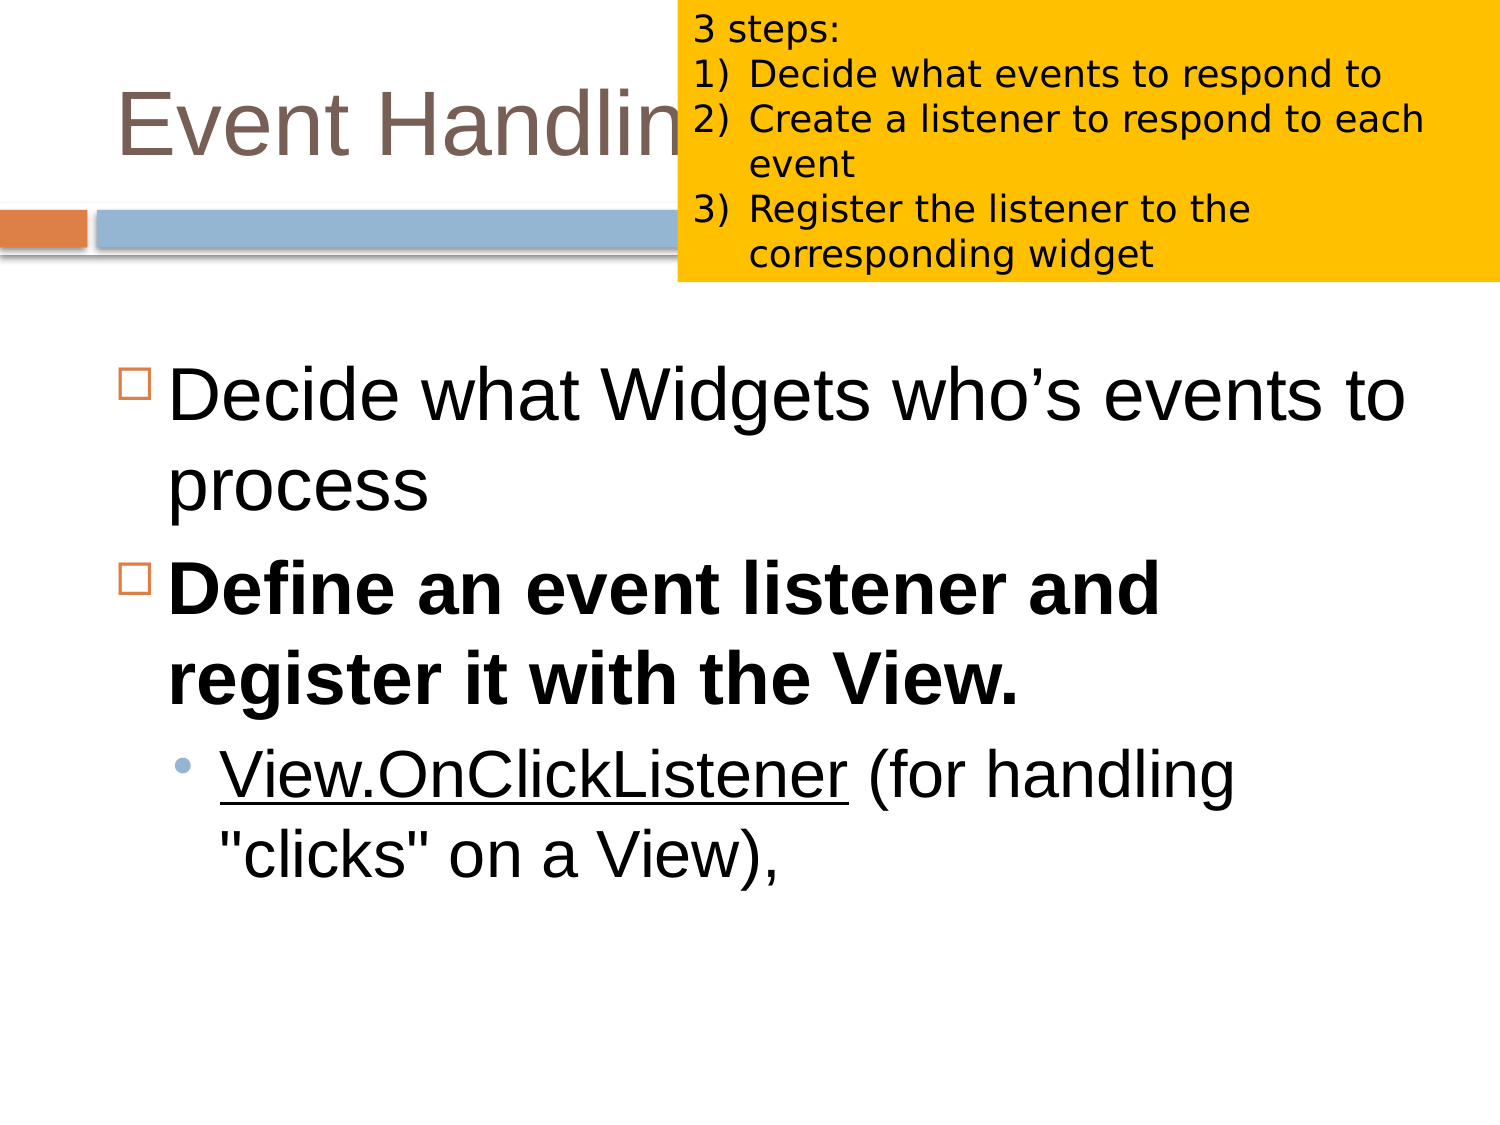

3 steps:
Decide what events to respond to
Create a listener to respond to each event
Register the listener to the corresponding widget
# Event Handling
Decide what Widgets who’s events to process
Define an event listener and register it with the View.
View.OnClickListener (for handling "clicks" on a View),